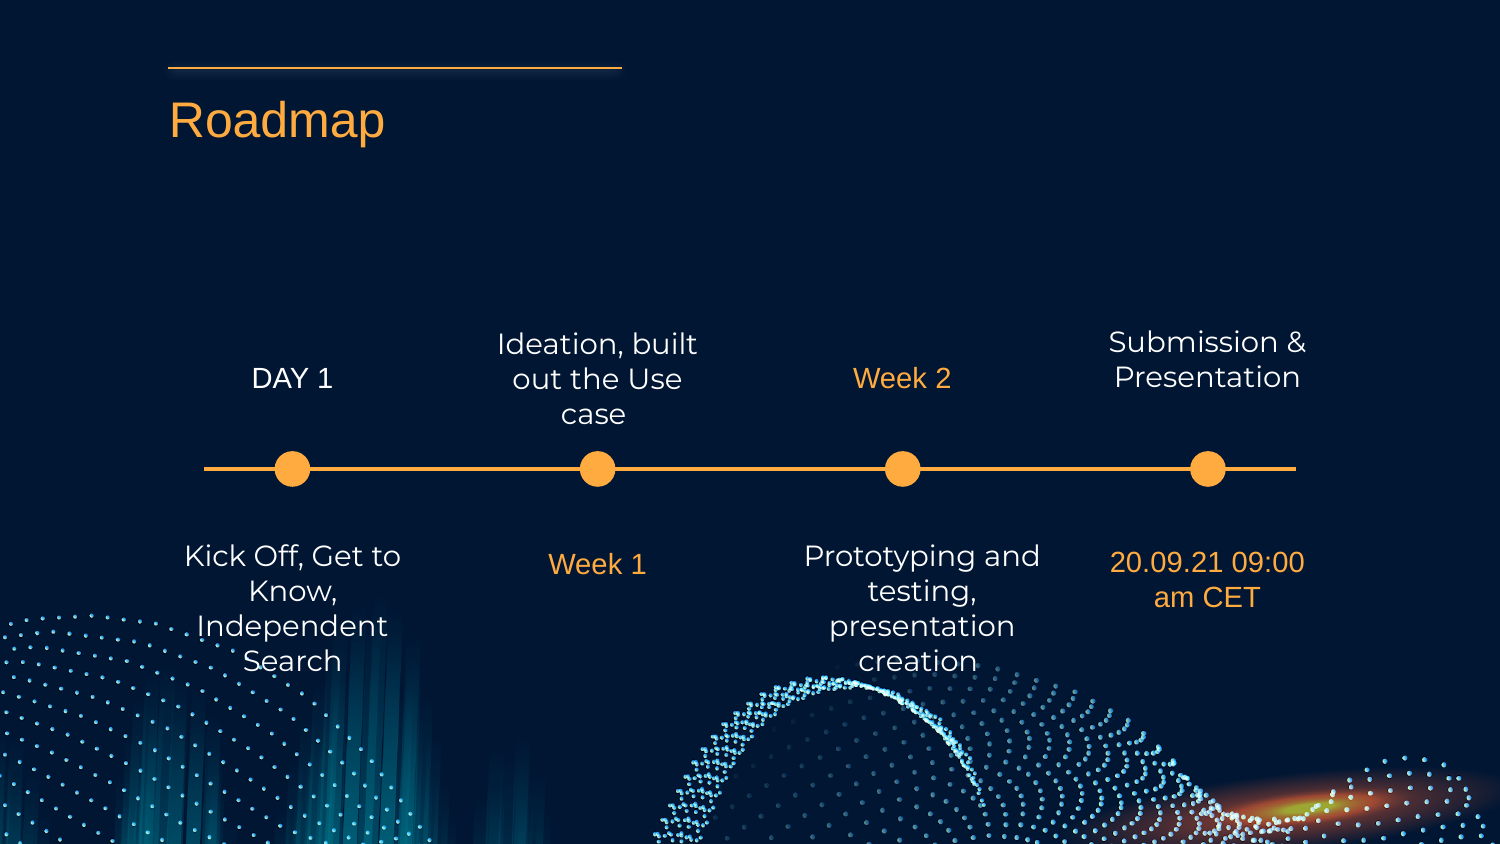

# Roadmap
Submission & Presentation
Ideation, built out the Use case
DAY 1
Week 2

Kick Off, Get to Know, Independent Search

Prototyping and testing, presentation creation
20.09.21 09:00 am CET
Week 1